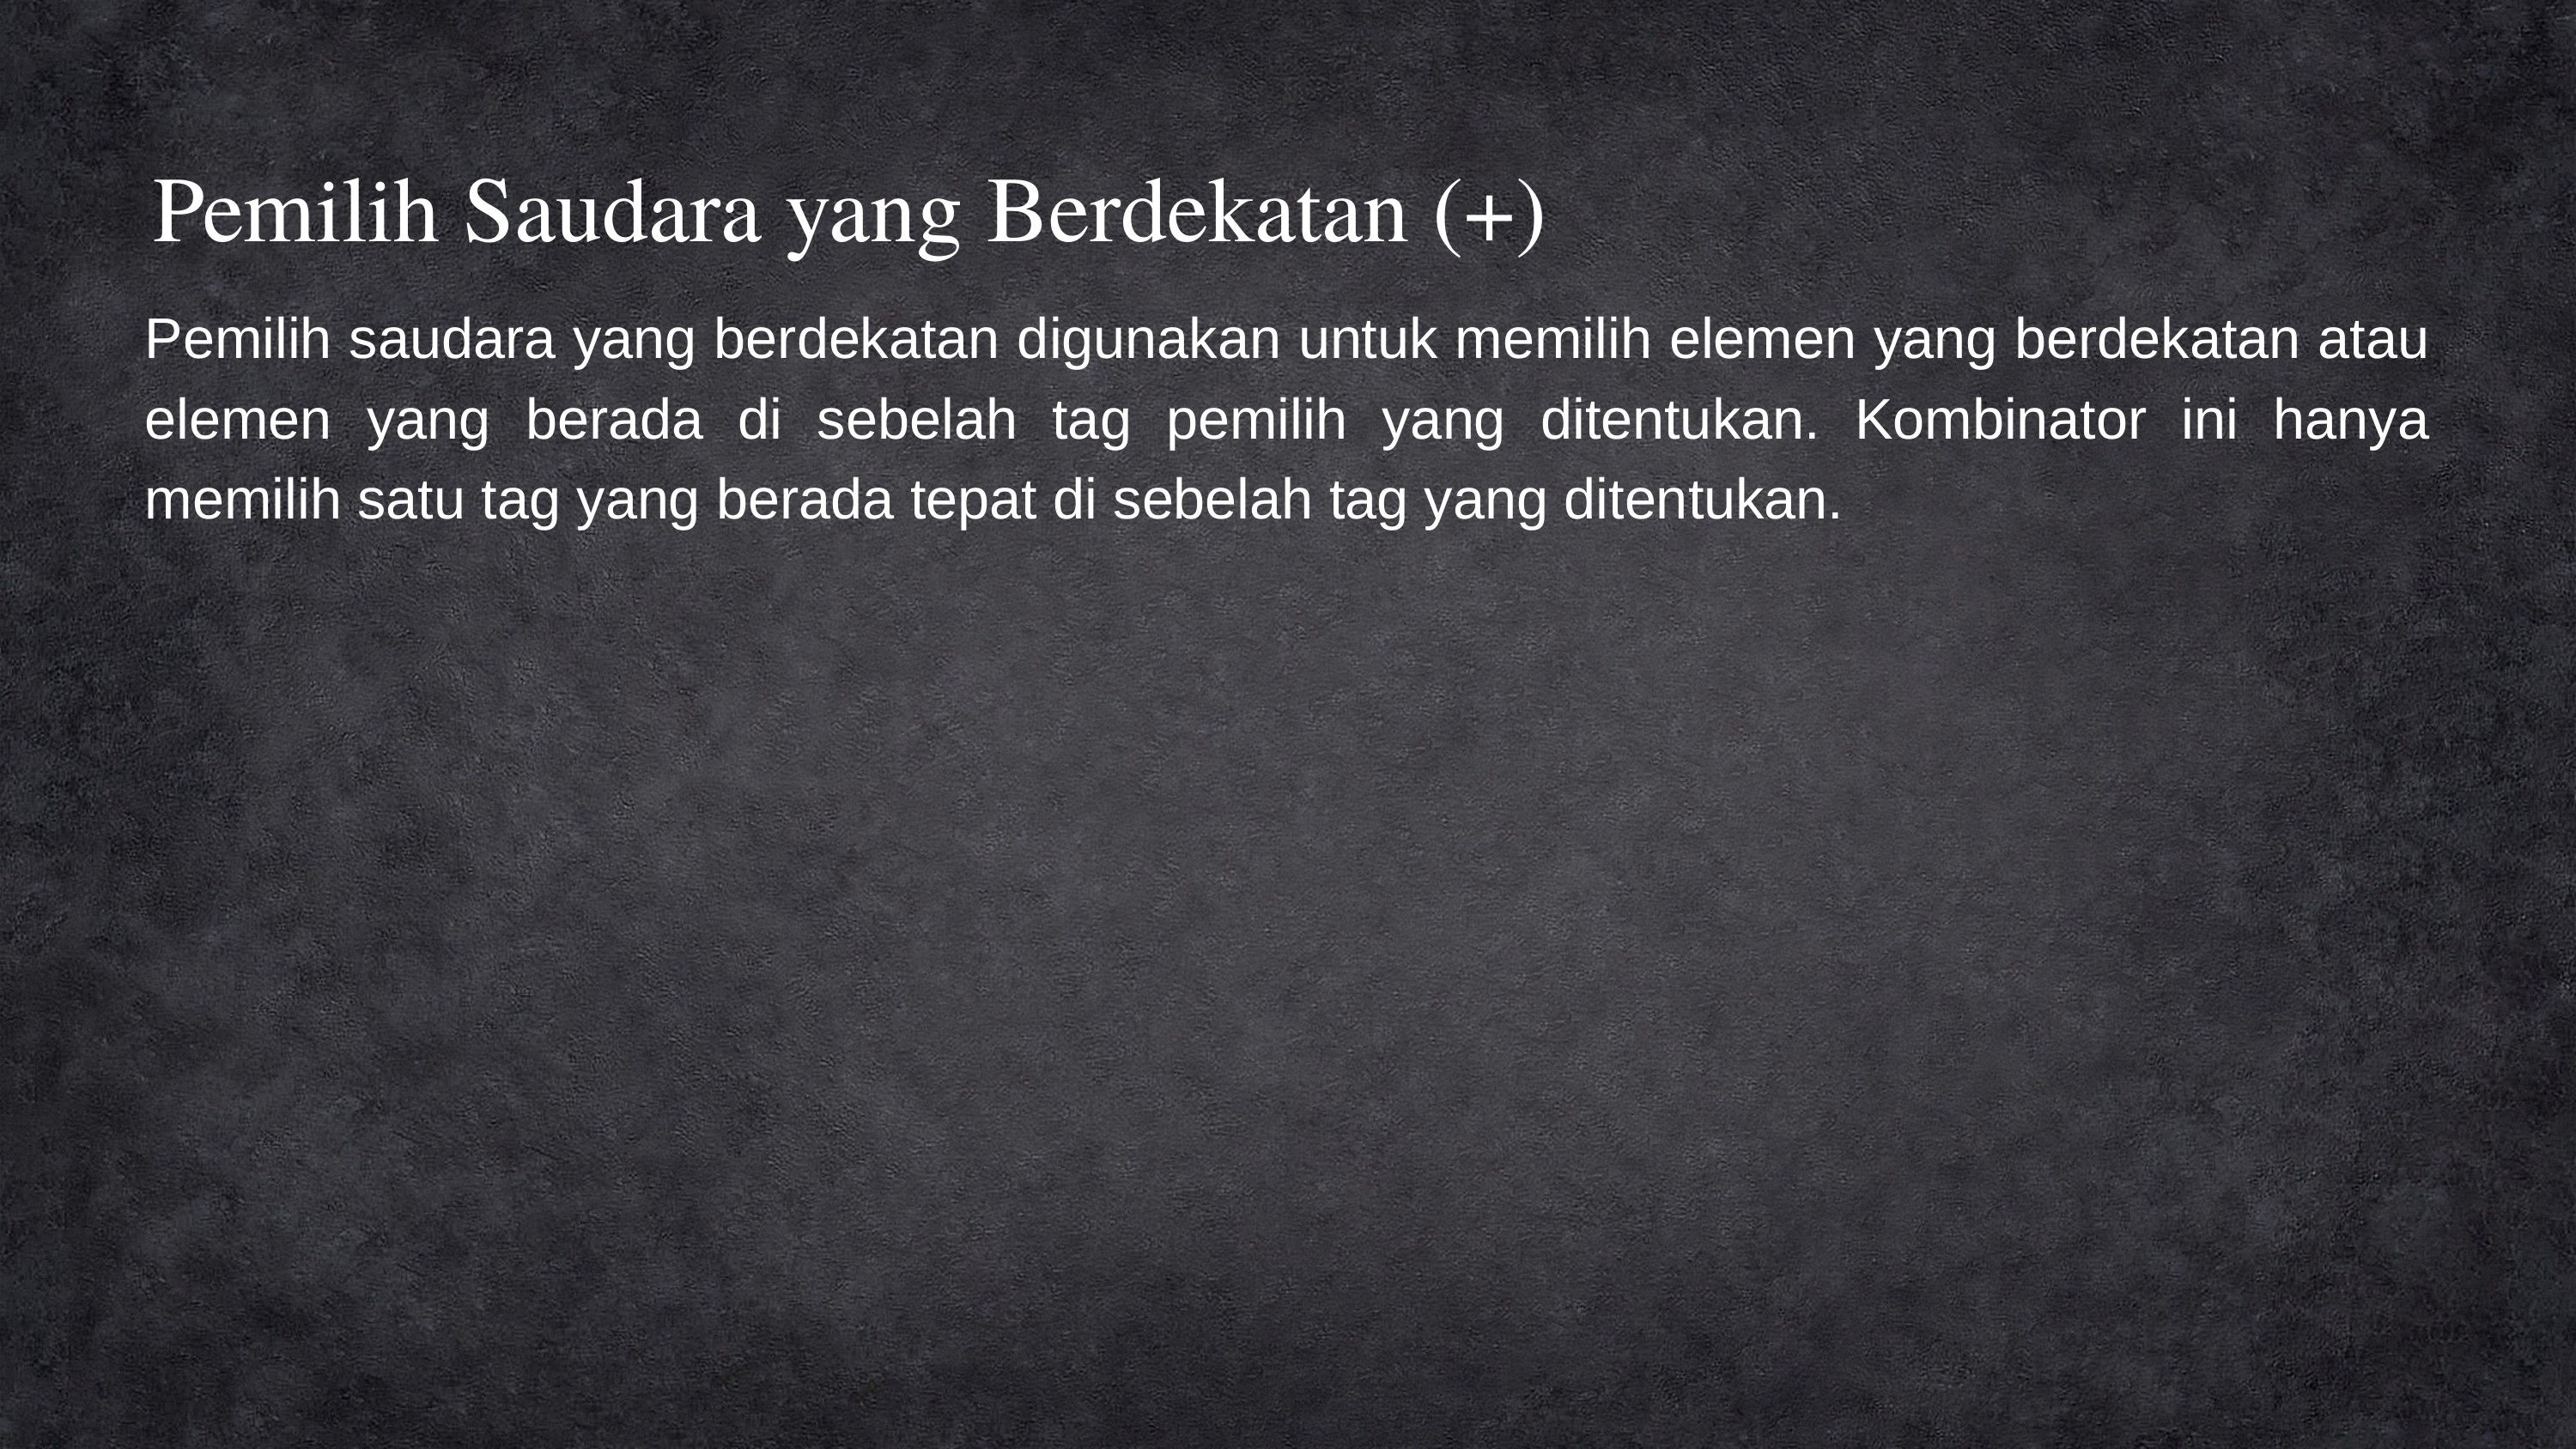

Pemilih Saudara yang Berdekatan (+)
Pemilih saudara yang berdekatan digunakan untuk memilih elemen yang berdekatan atau elemen yang berada di sebelah tag pemilih yang ditentukan. Kombinator ini hanya memilih satu tag yang berada tepat di sebelah tag yang ditentukan.